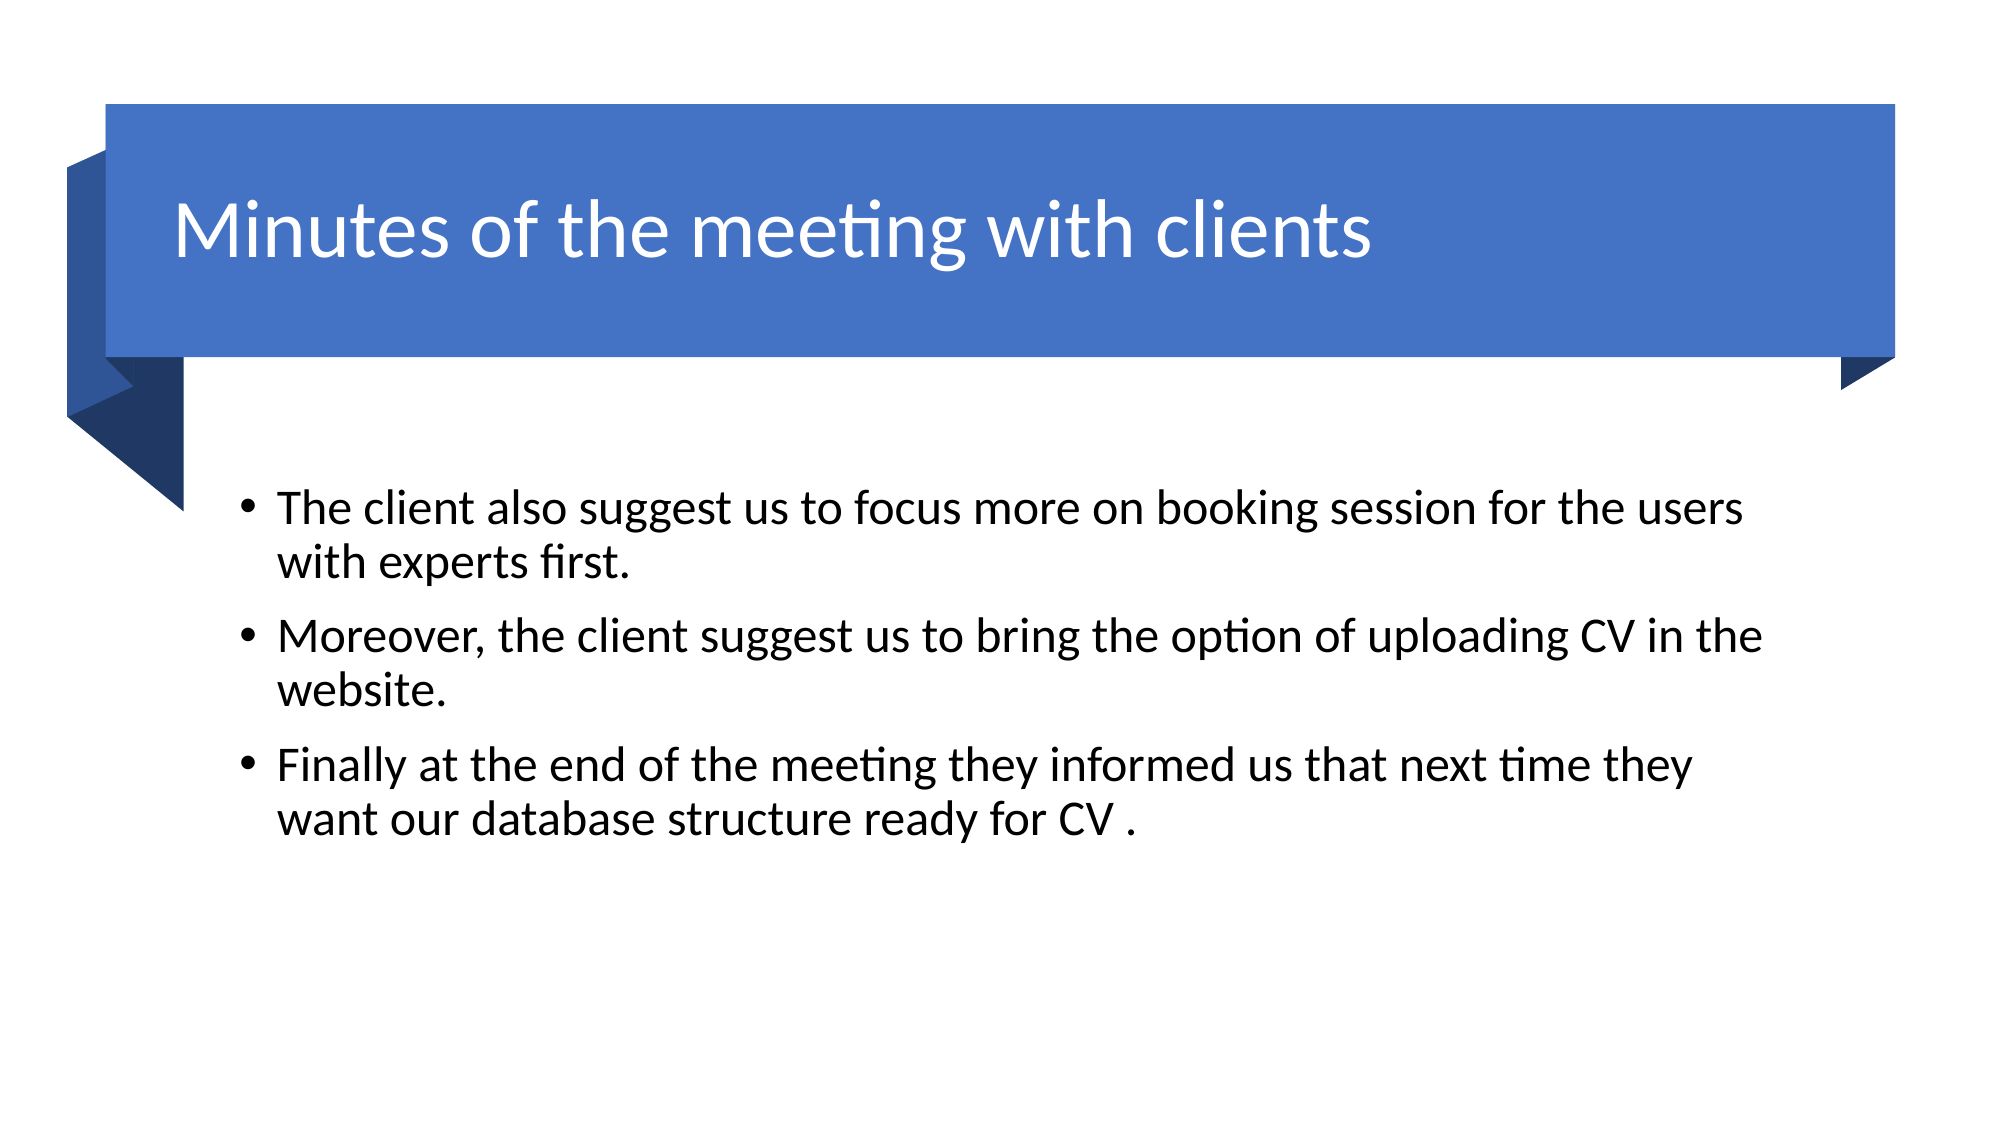

# Minutes of the meeting with clients

The client also suggest us to focus more on booking session for the users with experts first.
Moreover, the client suggest us to bring the option of uploading CV in the website.
Finally at the end of the meeting they informed us that next time they want our database structure ready for CV .